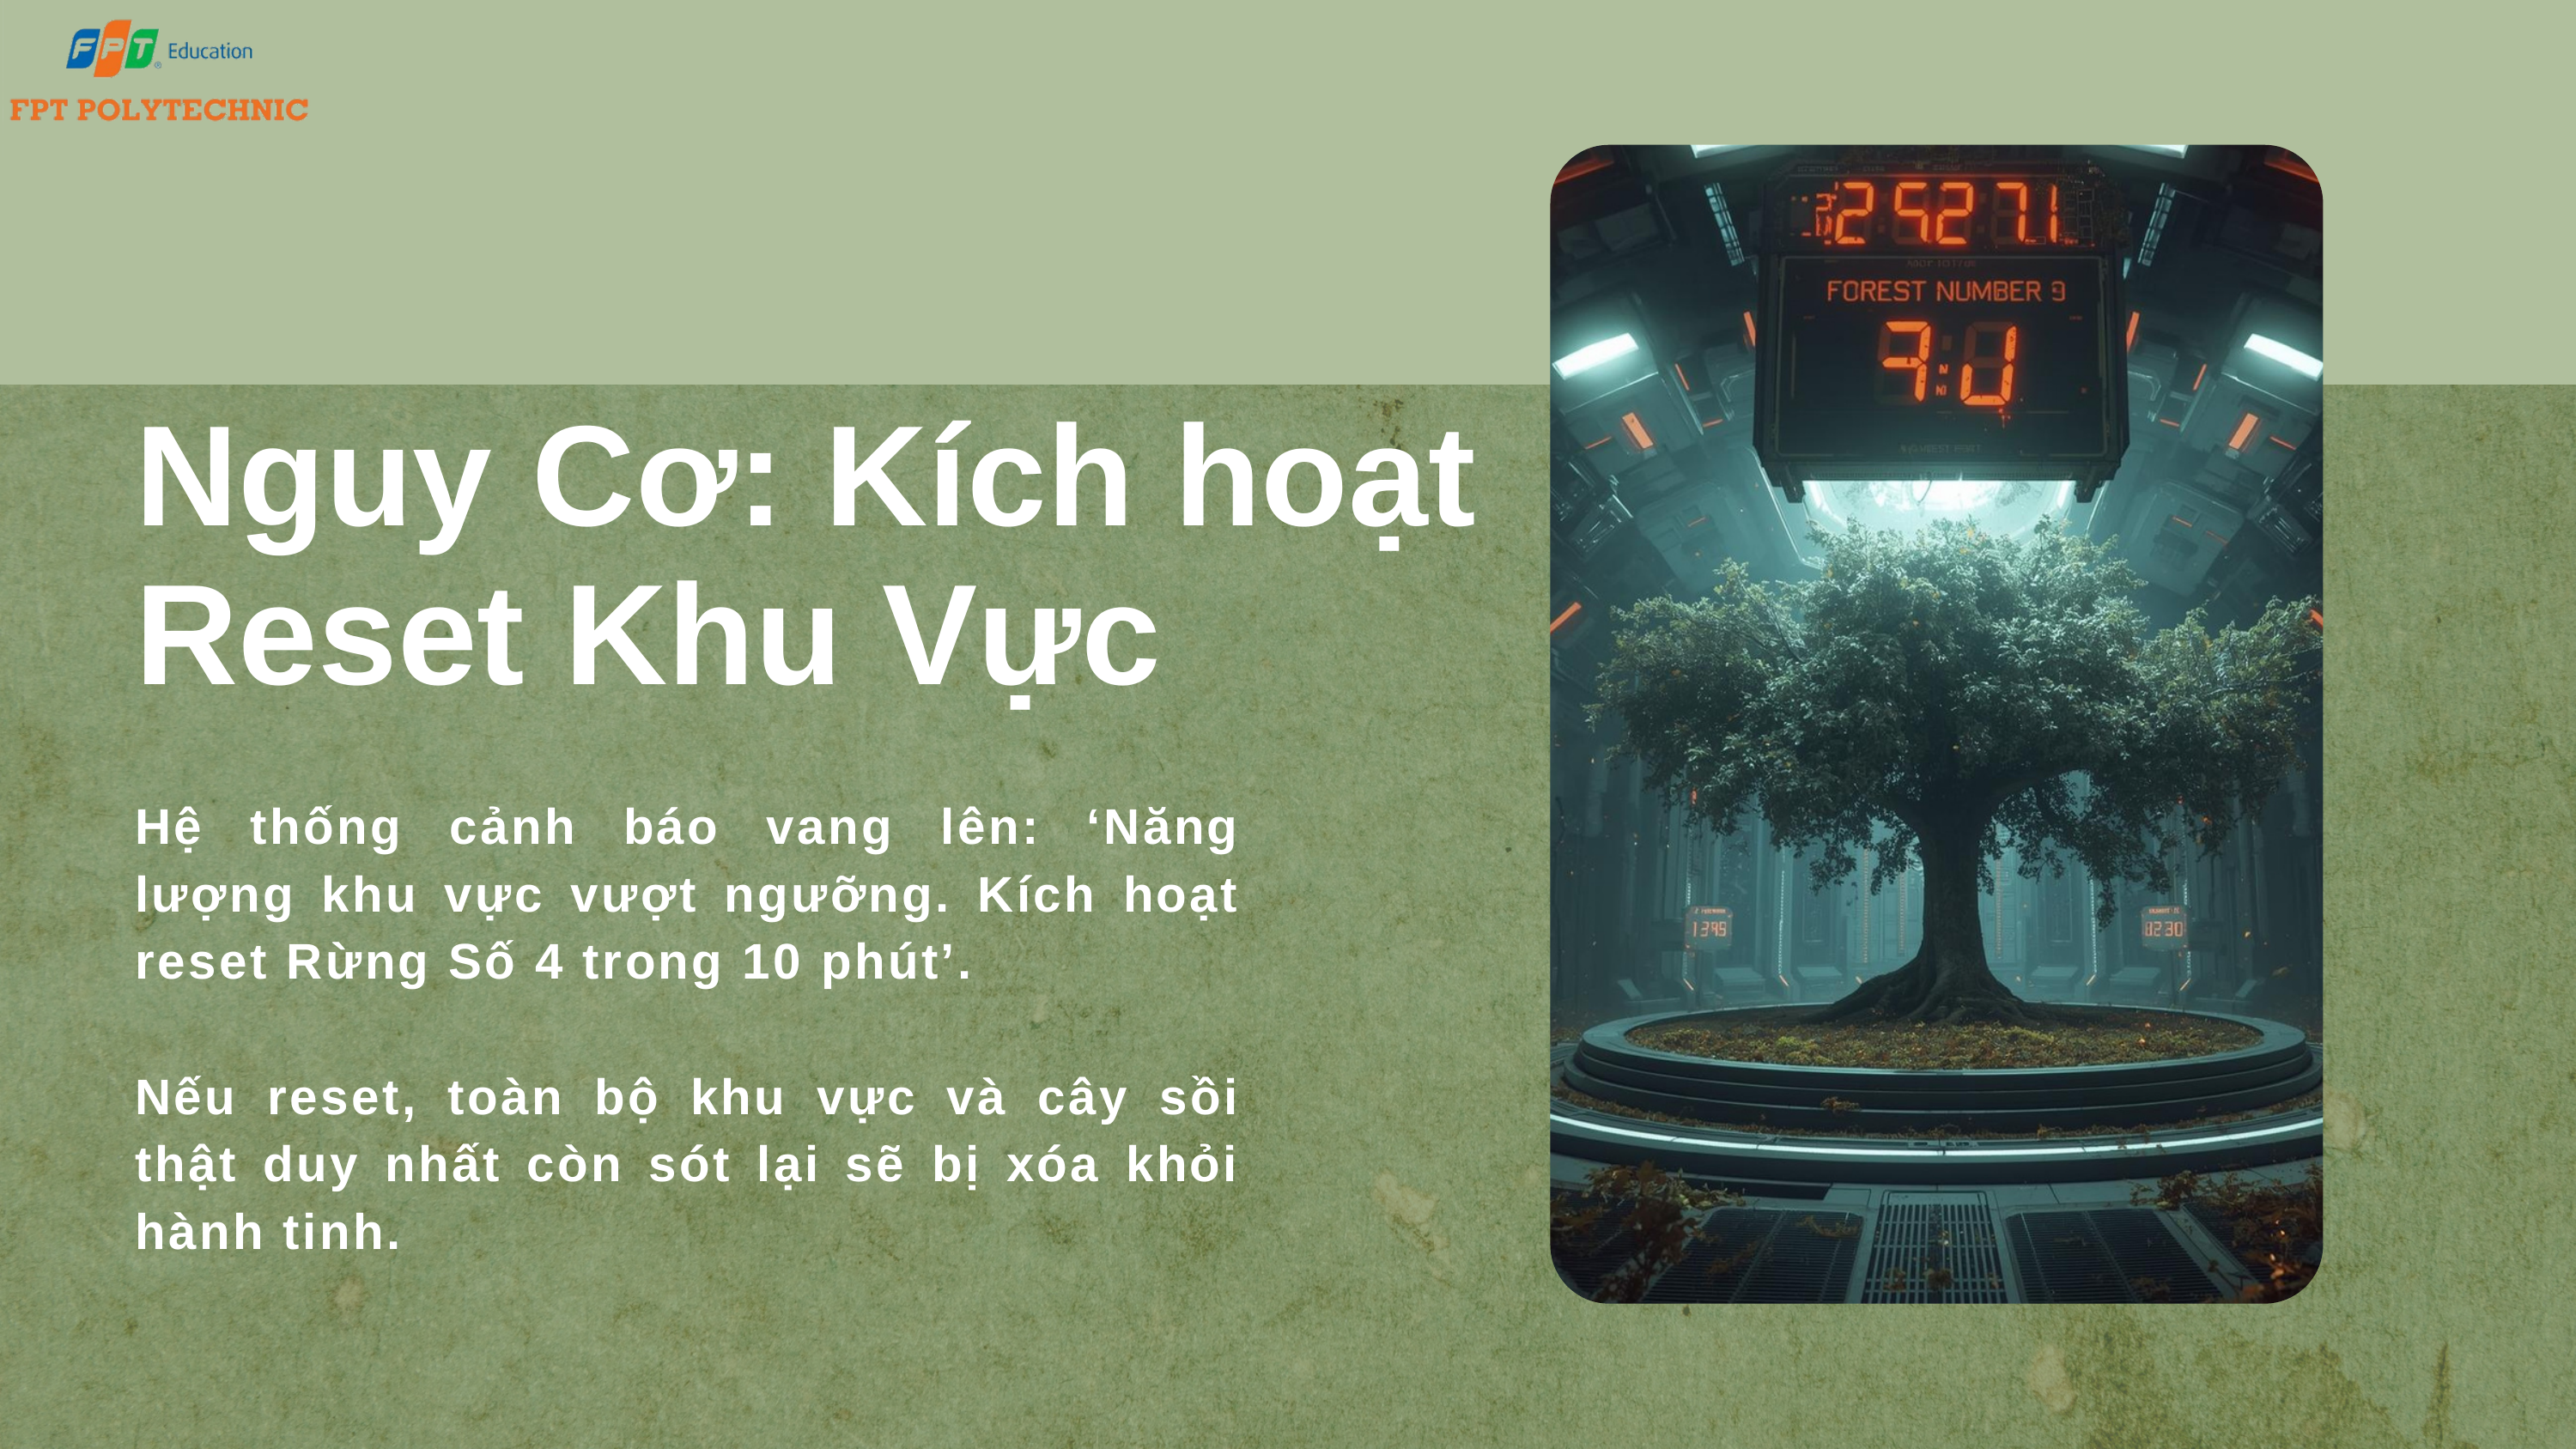

Nguy Cơ: Kích hoạt Reset Khu Vực
Hệ thống cảnh báo vang lên: ‘Năng lượng khu vực vượt ngưỡng. Kích hoạt reset Rừng Số 4 trong 10 phút’.

Nếu reset, toàn bộ khu vực và cây sồi thật duy nhất còn sót lại sẽ bị xóa khỏi hành tinh.